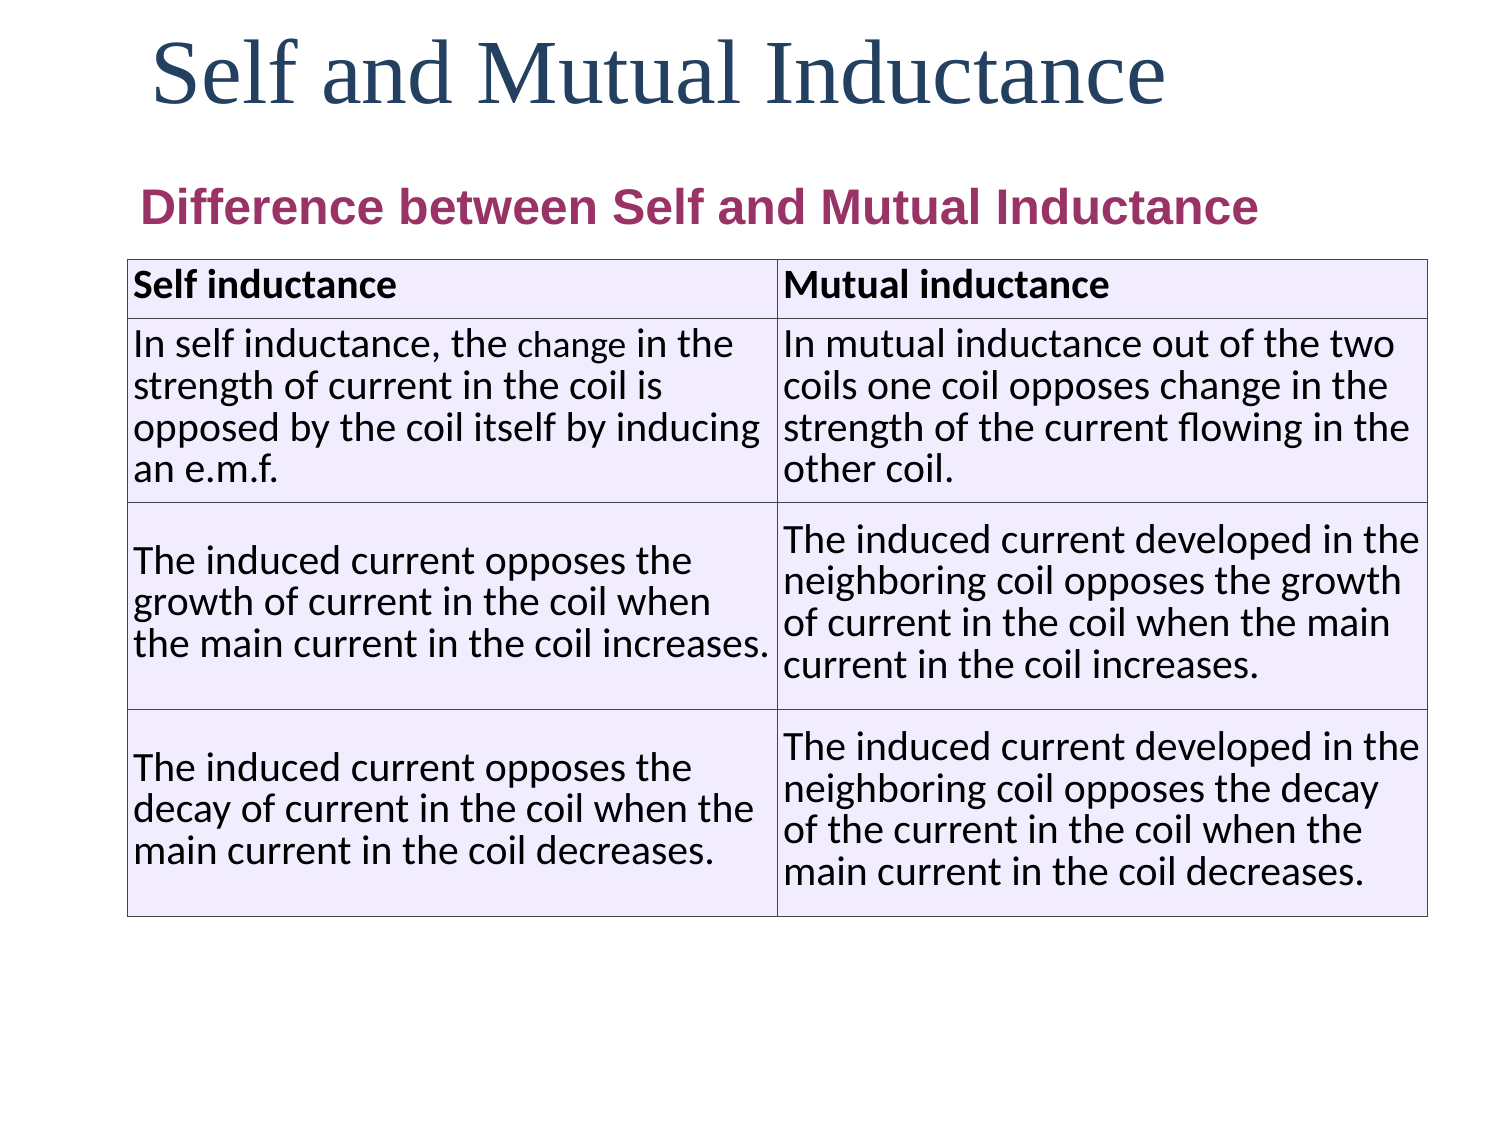

# Self and Mutual Inductance
Difference between Self and Mutual Inductance
| Self inductance | Mutual inductance |
| --- | --- |
| In self inductance, the change in the strength of current in the coil is opposed by the coil itself by inducing an e.m.f. | In mutual inductance out of the two coils one coil opposes change in the strength of the current flowing in the other coil. |
| The induced current opposes the growth of current in the coil when the main current in the coil increases. | The induced current developed in the neighboring coil opposes the growth of current in the coil when the main current in the coil increases. |
| The induced current opposes the decay of current in the coil when the main current in the coil decreases. | The induced current developed in the neighboring coil opposes the decay of the current in the coil when the main current in the coil decreases. |